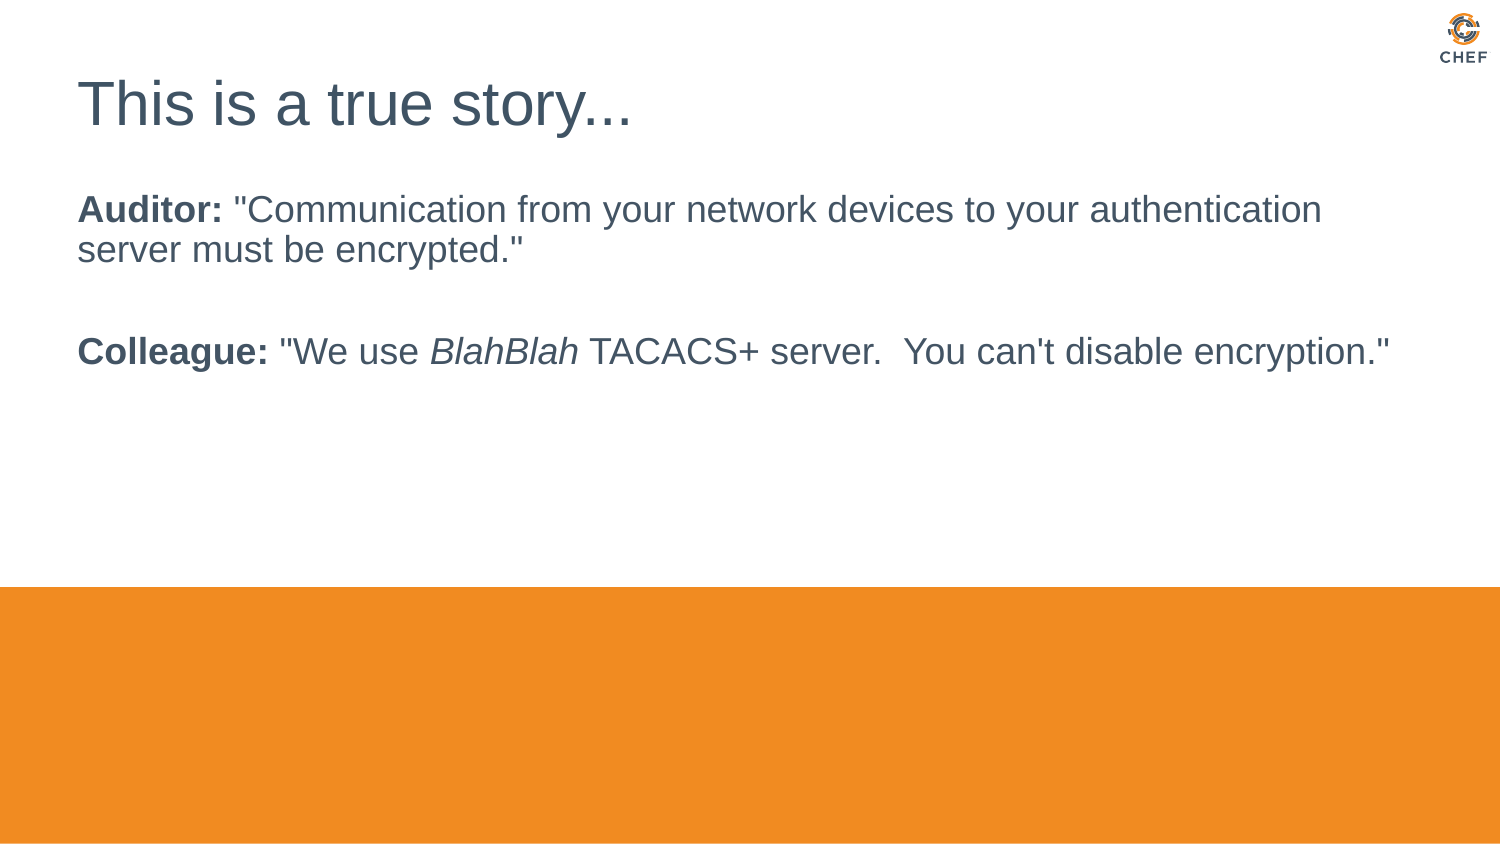

# This is a true story...
Auditor: "Communication from your network devices to your authentication server must be encrypted."

Colleague: "We use BlahBlah TACACS+ server.  You can't disable encryption."